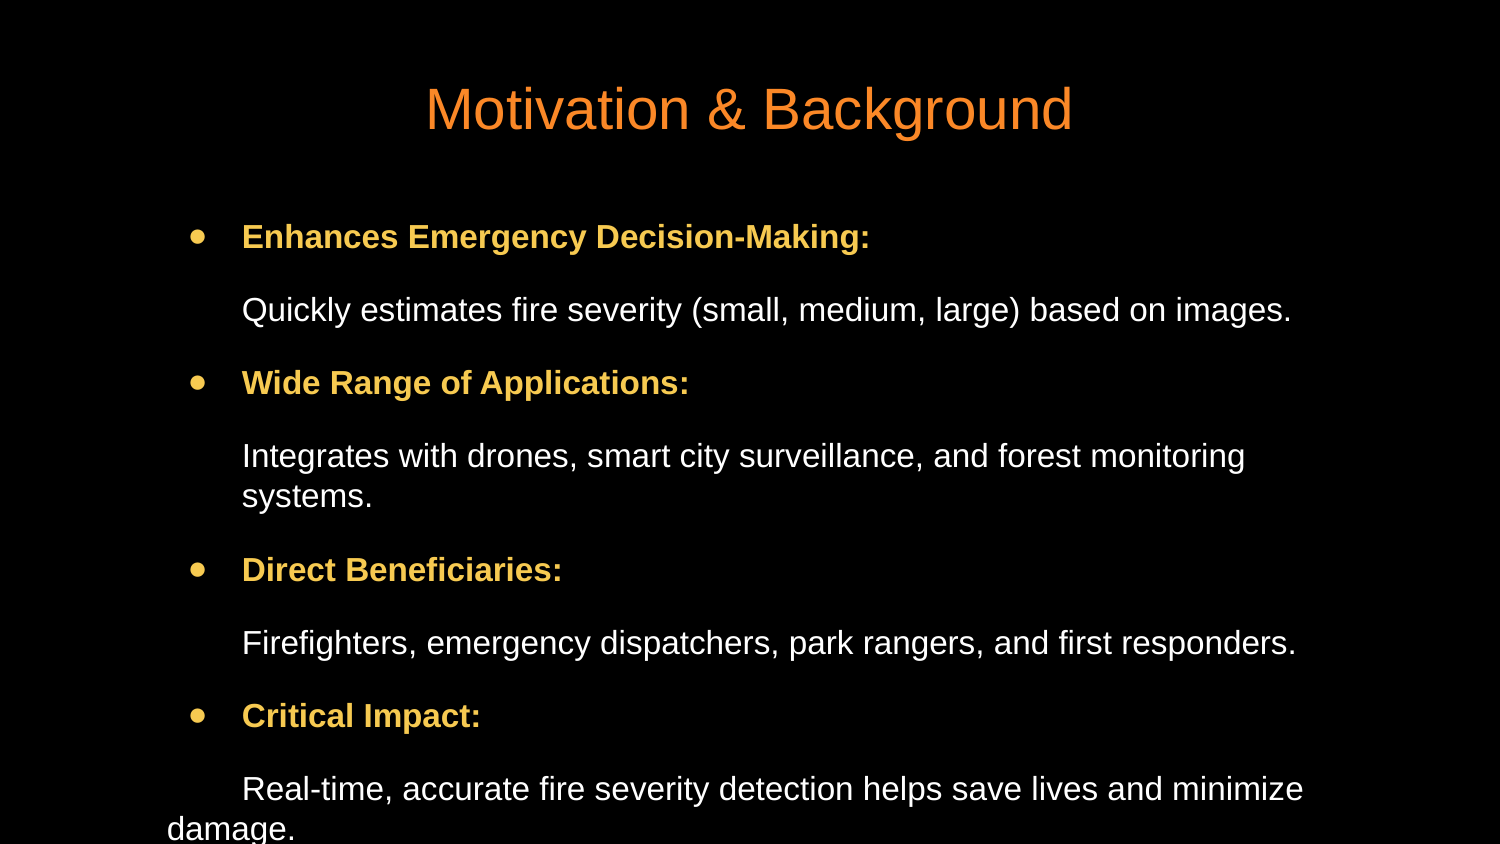

# Motivation & Background
Enhances Emergency Decision-Making:
Quickly estimates fire severity (small, medium, large) based on images.
Wide Range of Applications:
Integrates with drones, smart city surveillance, and forest monitoring systems.
Direct Beneficiaries:
Firefighters, emergency dispatchers, park rangers, and first responders.
Critical Impact:
Real-time, accurate fire severity detection helps save lives and minimize damage.